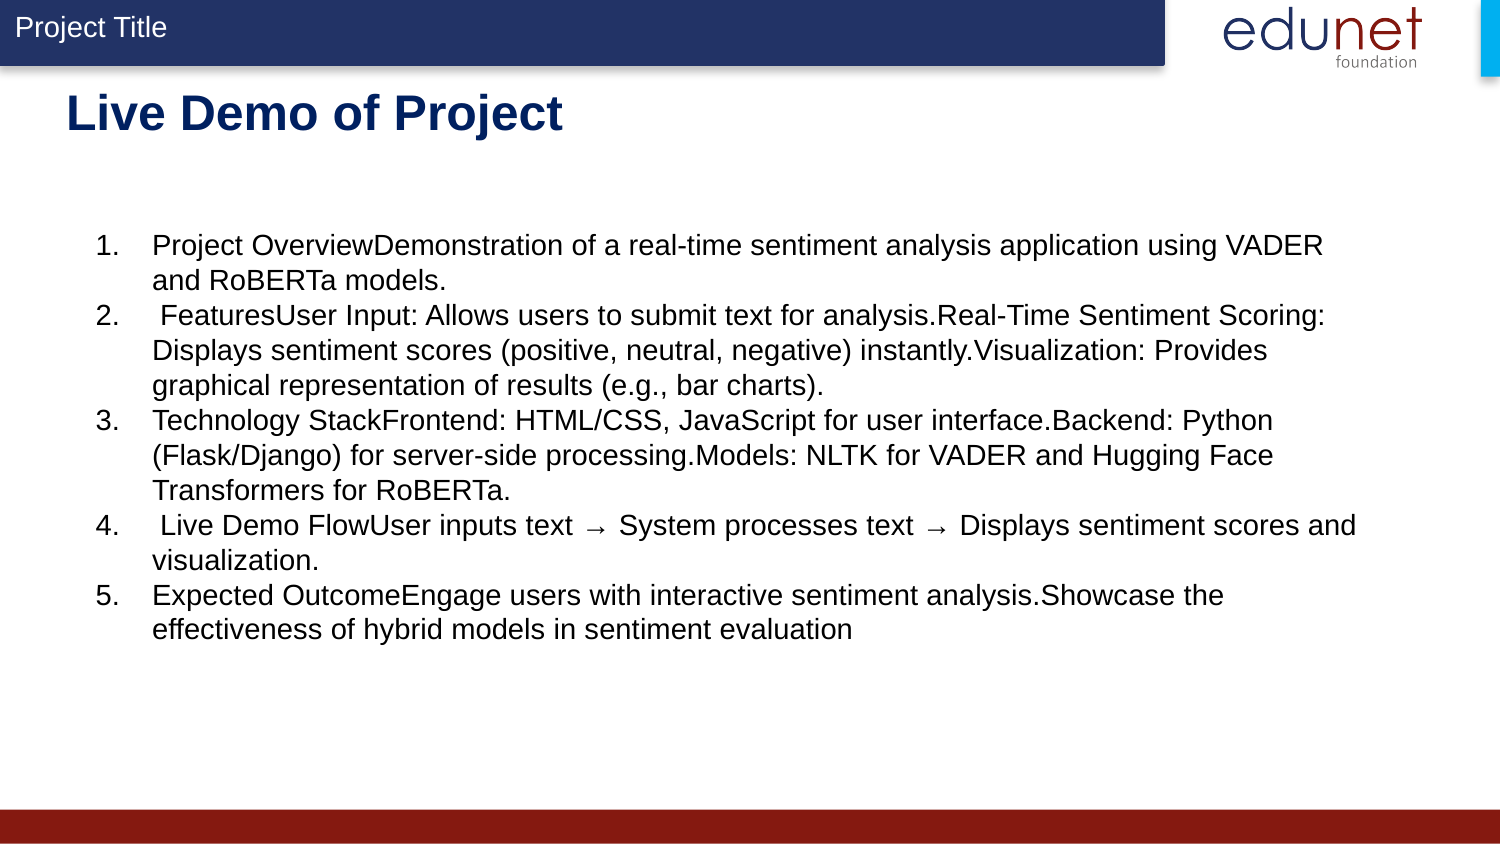

# Live Demo of Project
Project OverviewDemonstration of a real-time sentiment analysis application using VADER and RoBERTa models.
 FeaturesUser Input: Allows users to submit text for analysis.Real-Time Sentiment Scoring: Displays sentiment scores (positive, neutral, negative) instantly.Visualization: Provides graphical representation of results (e.g., bar charts).
Technology StackFrontend: HTML/CSS, JavaScript for user interface.Backend: Python (Flask/Django) for server-side processing.Models: NLTK for VADER and Hugging Face Transformers for RoBERTa.
 Live Demo FlowUser inputs text → System processes text → Displays sentiment scores and visualization.
Expected OutcomeEngage users with interactive sentiment analysis.Showcase the effectiveness of hybrid models in sentiment evaluation